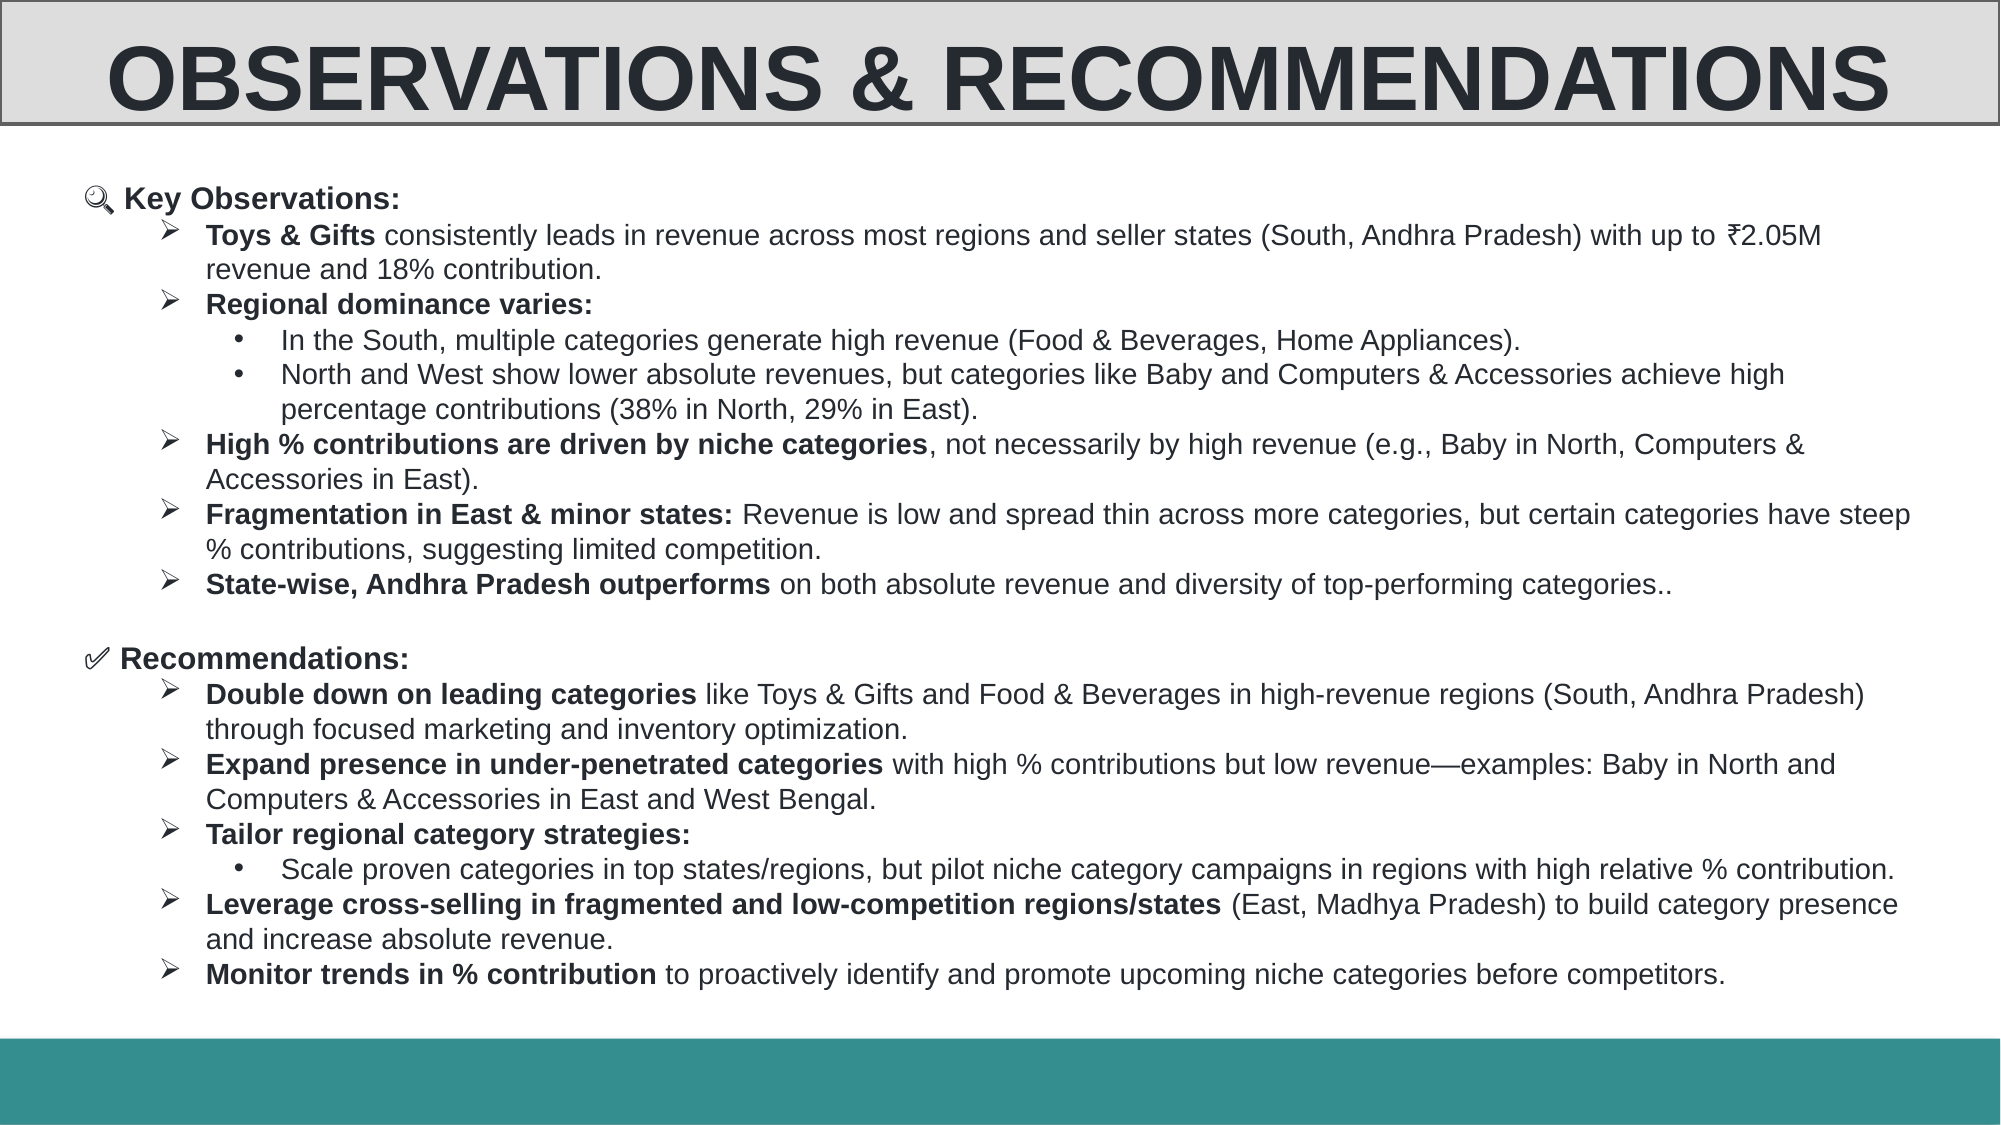

OBSERVATIONS & RECOMMENDATIONS
🔍 Key Observations:
Toys & Gifts consistently leads in revenue across most regions and seller states (South, Andhra Pradesh) with up to ₹2.05M revenue and 18% contribution.
Regional dominance varies:
In the South, multiple categories generate high revenue (Food & Beverages, Home Appliances).
North and West show lower absolute revenues, but categories like Baby and Computers & Accessories achieve high percentage contributions (38% in North, 29% in East).
High % contributions are driven by niche categories, not necessarily by high revenue (e.g., Baby in North, Computers & Accessories in East).
Fragmentation in East & minor states: Revenue is low and spread thin across more categories, but certain categories have steep % contributions, suggesting limited competition.
State-wise, Andhra Pradesh outperforms on both absolute revenue and diversity of top-performing categories..
✅ Recommendations:
Double down on leading categories like Toys & Gifts and Food & Beverages in high-revenue regions (South, Andhra Pradesh) through focused marketing and inventory optimization.
Expand presence in under-penetrated categories with high % contributions but low revenue—examples: Baby in North and Computers & Accessories in East and West Bengal.
Tailor regional category strategies:
Scale proven categories in top states/regions, but pilot niche category campaigns in regions with high relative % contribution.
Leverage cross-selling in fragmented and low-competition regions/states (East, Madhya Pradesh) to build category presence and increase absolute revenue.
Monitor trends in % contribution to proactively identify and promote upcoming niche categories before competitors.